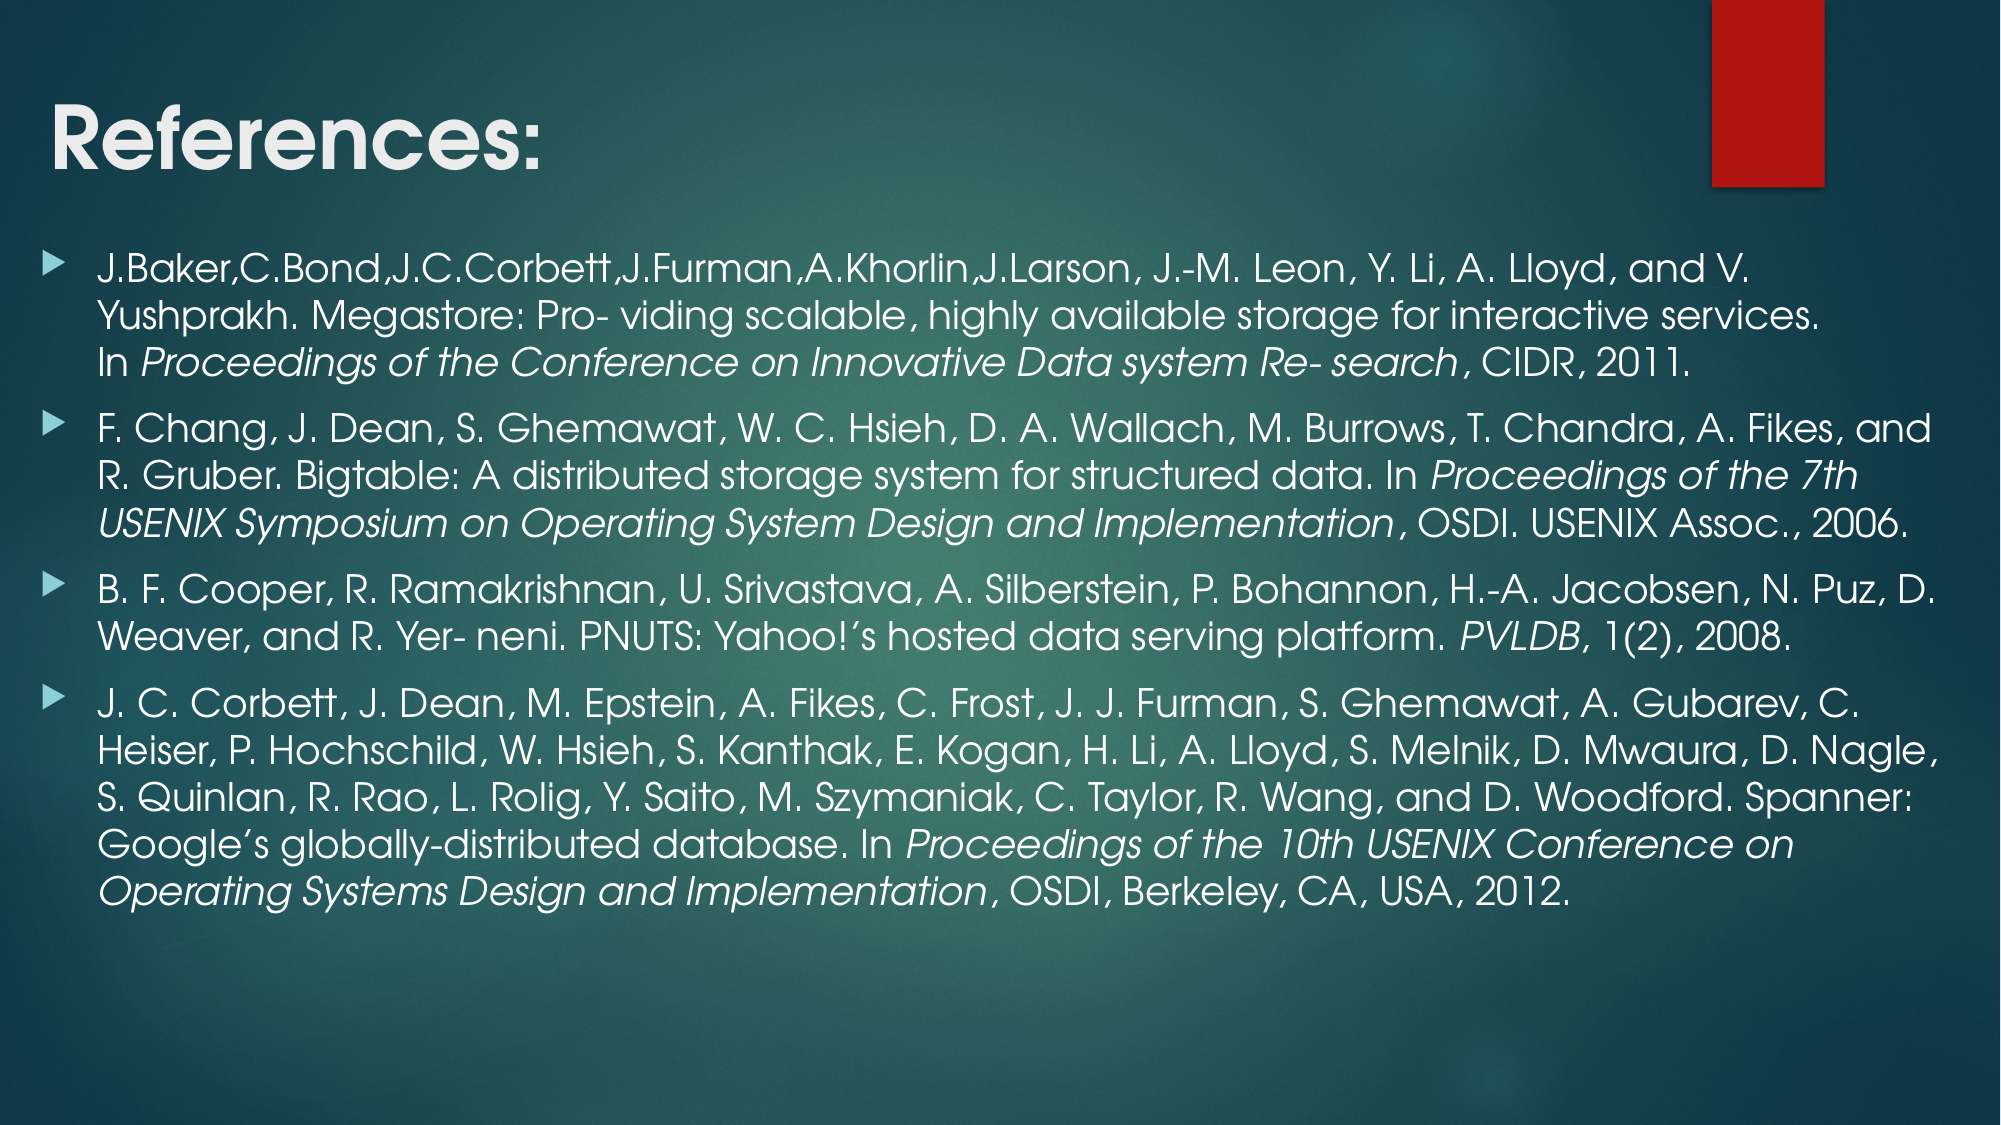

# References:
J.Baker,C.Bond,J.C.Corbett,J.Furman,A.Khorlin,J.Larson, J.-M. Leon, Y. Li, A. Lloyd, and V. Yushprakh. Megastore: Pro- viding scalable, highly available storage for interactive services. In Proceedings of the Conference on Innovative Data system Re- search, CIDR, 2011.
F. Chang, J. Dean, S. Ghemawat, W. C. Hsieh, D. A. Wallach, M. Burrows, T. Chandra, A. Fikes, and R. Gruber. Bigtable: A distributed storage system for structured data. In Proceedings of the 7th USENIX Symposium on Operating System Design and Implementation, OSDI. USENIX Assoc., 2006.
B. F. Cooper, R. Ramakrishnan, U. Srivastava, A. Silberstein, P. Bohannon, H.-A. Jacobsen, N. Puz, D. Weaver, and R. Yer- neni. PNUTS: Yahoo!’s hosted data serving platform. PVLDB, 1(2), 2008.
J. C. Corbett, J. Dean, M. Epstein, A. Fikes, C. Frost, J. J. Furman, S. Ghemawat, A. Gubarev, C. Heiser, P. Hochschild, W. Hsieh, S. Kanthak, E. Kogan, H. Li, A. Lloyd, S. Melnik, D. Mwaura, D. Nagle, S. Quinlan, R. Rao, L. Rolig, Y. Saito, M. Szymaniak, C. Taylor, R. Wang, and D. Woodford. Spanner: Google’s globally-distributed database. In Proceedings of the 10th USENIX Conference on Operating Systems Design and Implementation, OSDI, Berkeley, CA, USA, 2012.